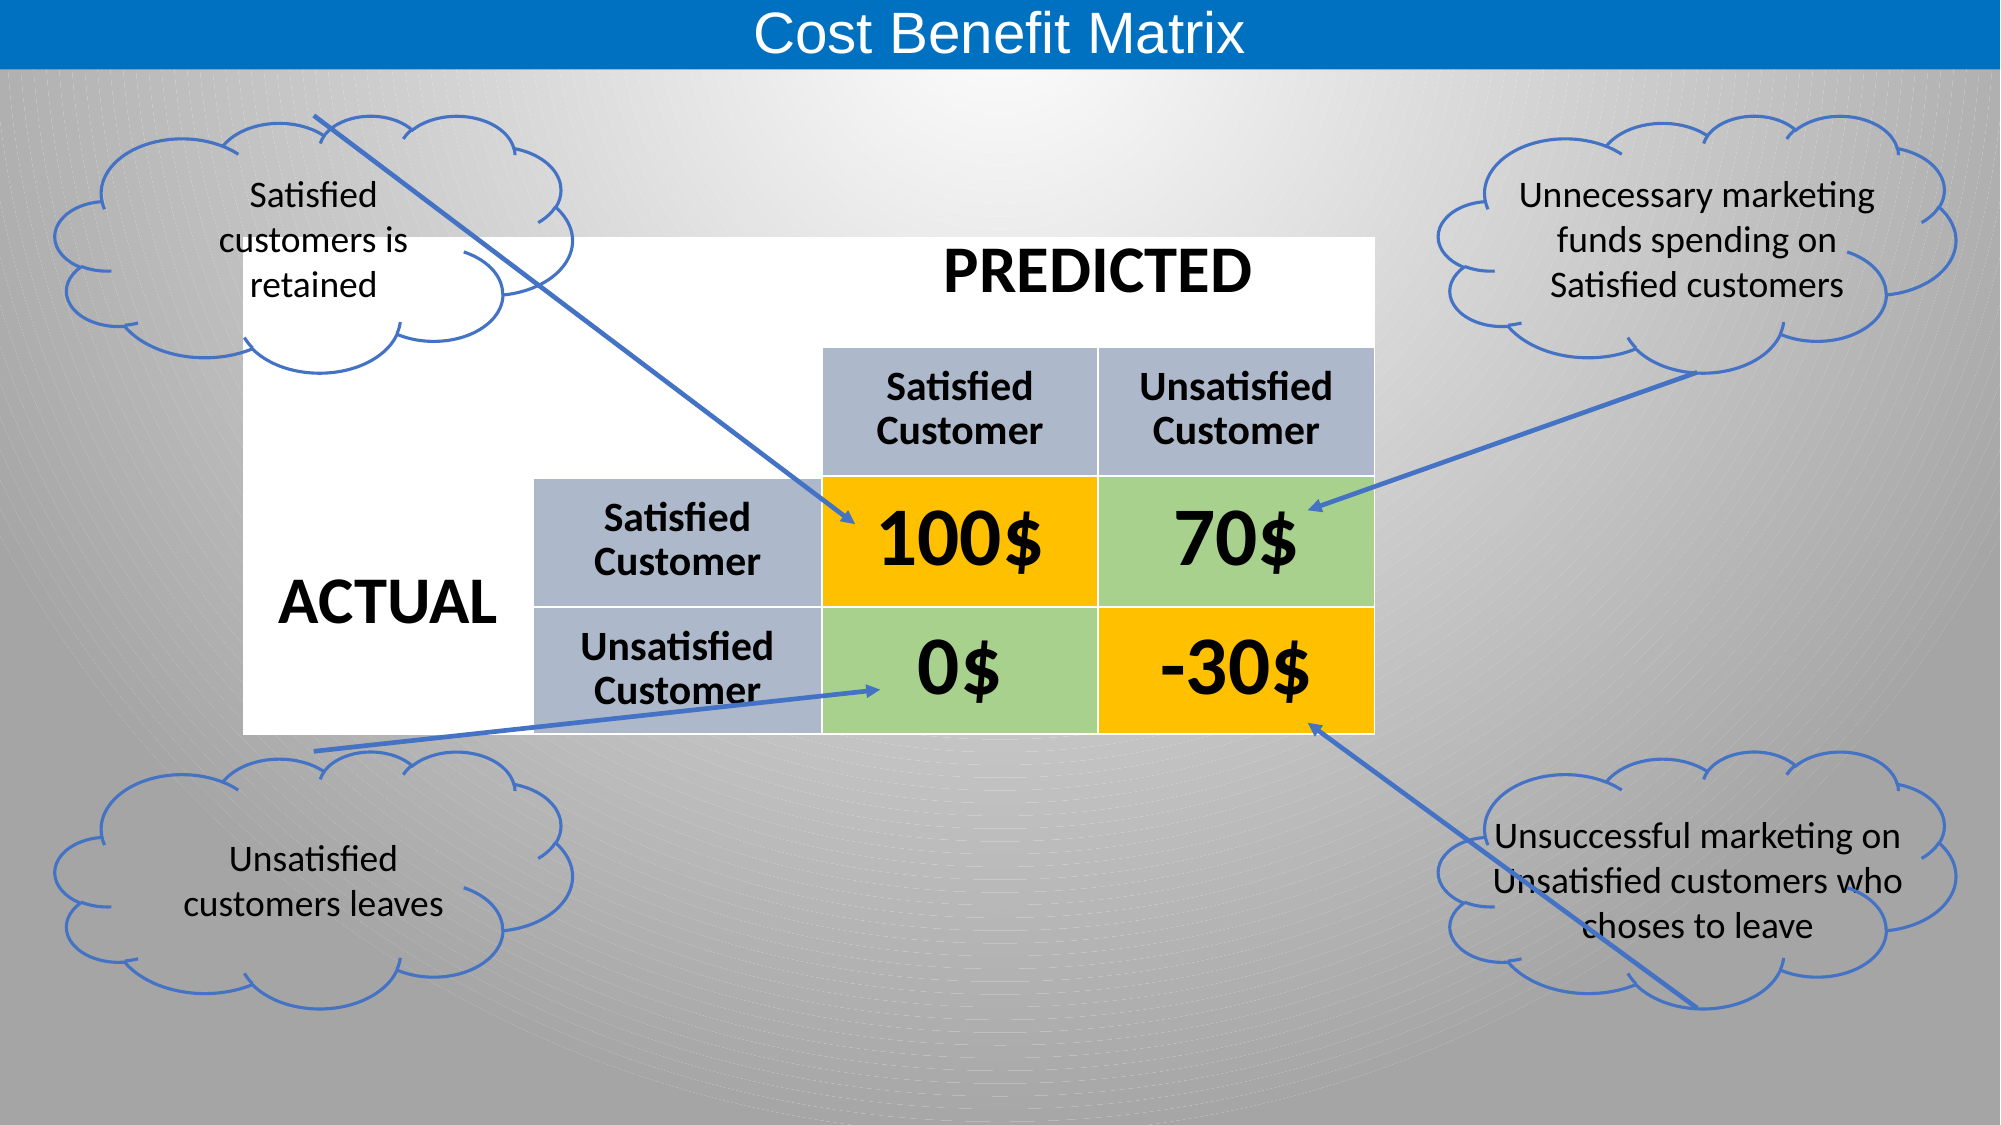

Cost Benefit Matrix

Satisfied customers is retained

Unnecessary marketing funds spending on Satisfied customers
|  |  | PREDICTED |  |
| --- | --- | --- | --- |
|  |  | Satisfied Customer | Unsatisfied Customer |
| ACTUAL | Satisfied Customer | 100$ | 70$ |
|  | Unsatisfied Customer | 0$ | -30$ |

Unsuccessful marketing on Unsatisfied customers who choses to leave
Unsatisfied customers leaves